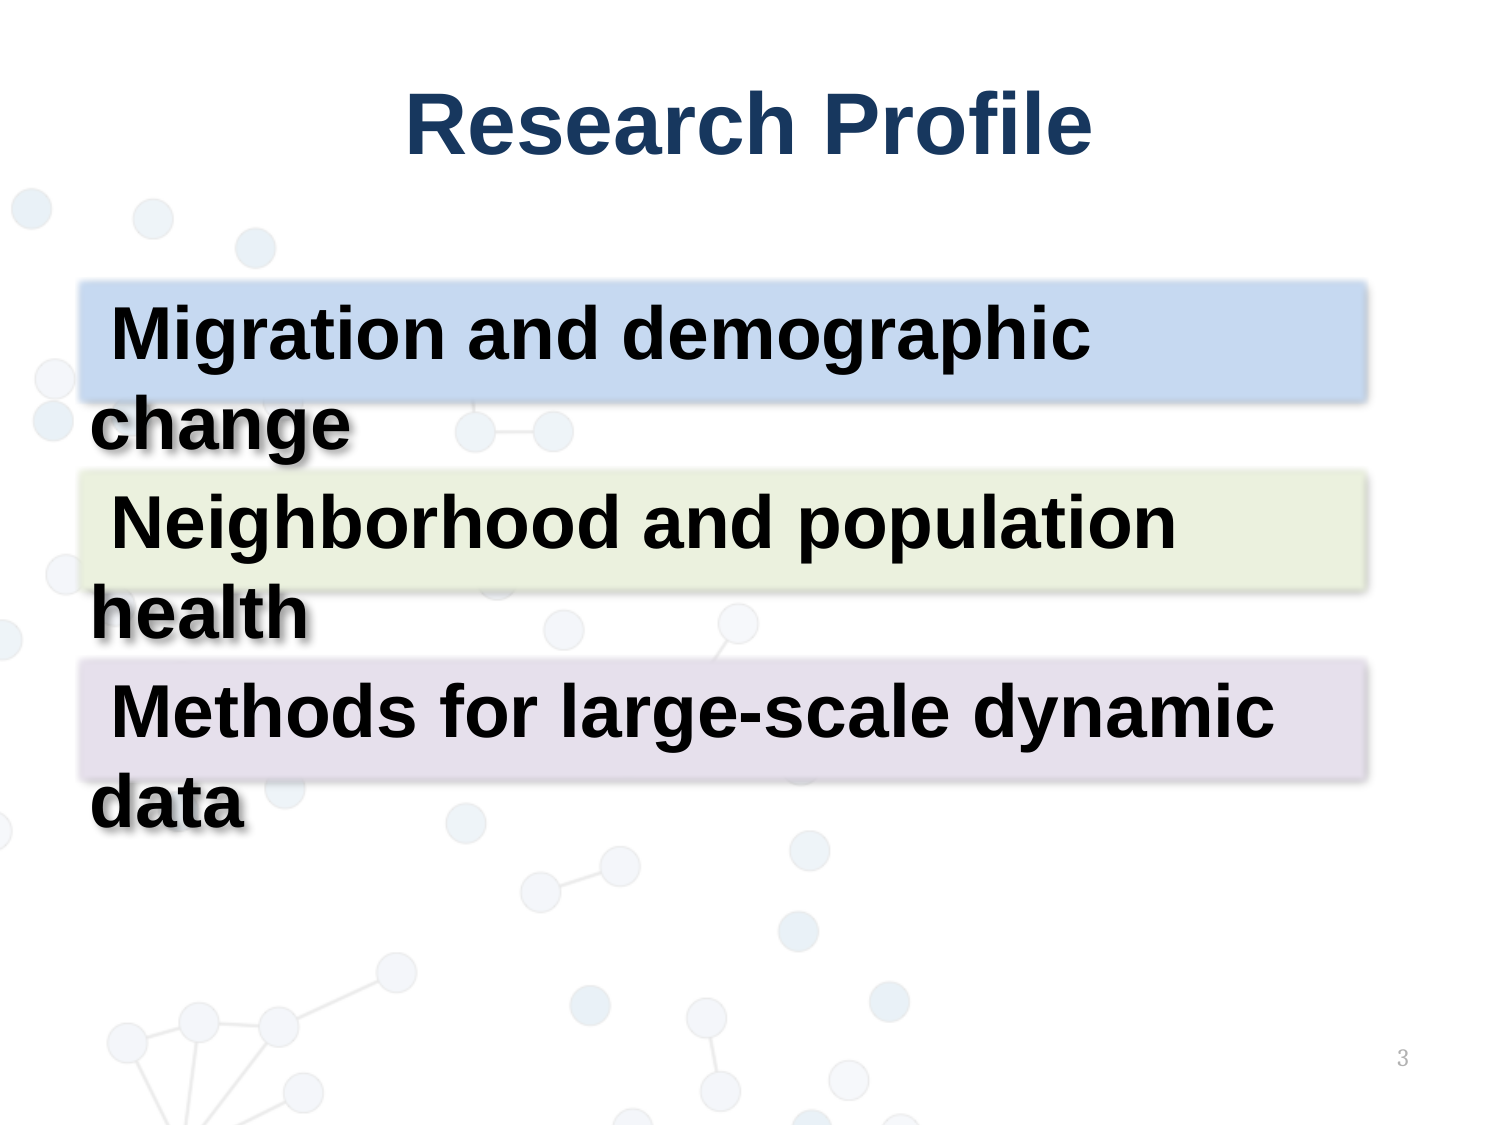

# Research Profile
 Migration and demographic change
 Neighborhood and population health
 Methods for large-scale dynamic data

3